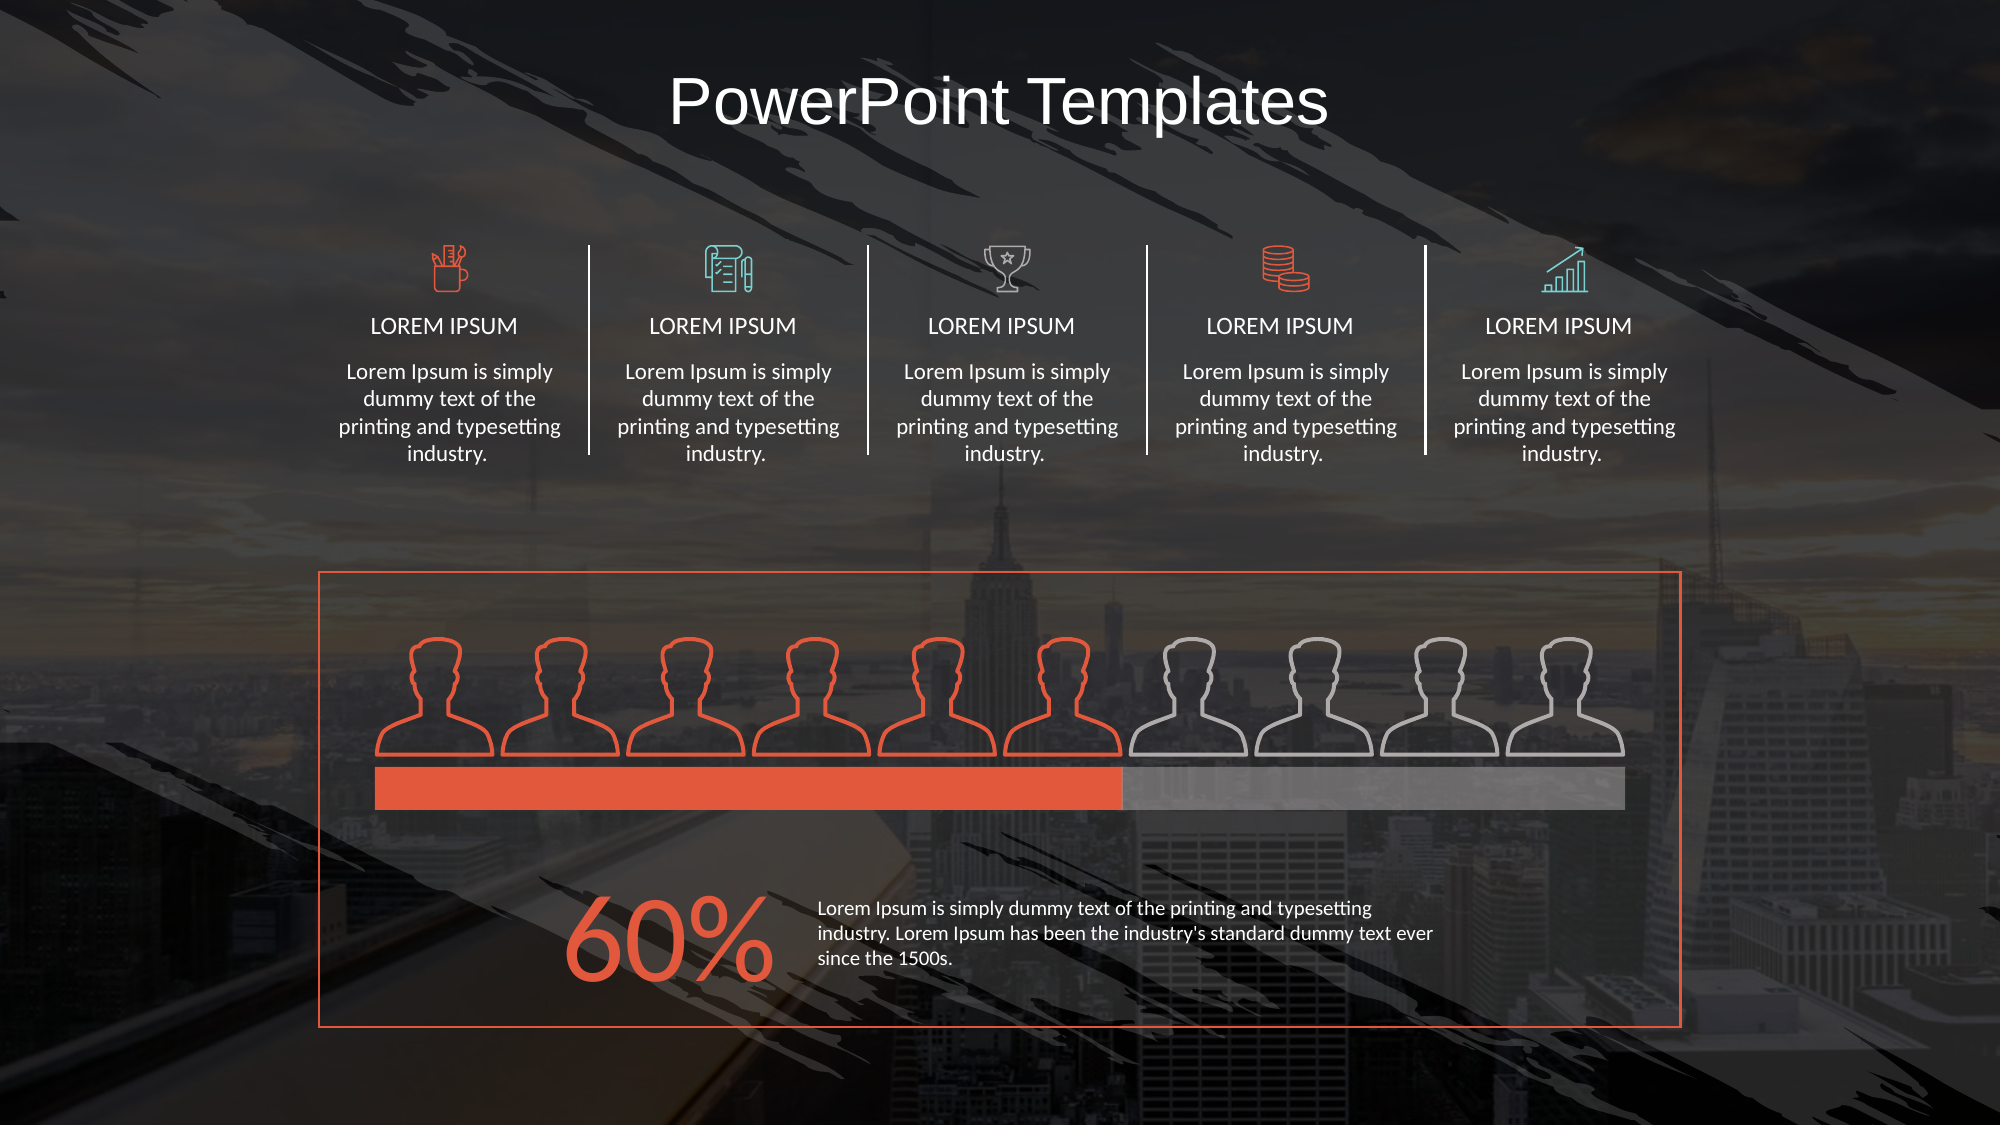

PowerPoint Templates

LOREM IPSUM
LOREM IPSUM
LOREM IPSUM
LOREM IPSUM
LOREM IPSUM
Lorem Ipsum is simply dummy text of the printing and typesetting industry.
Lorem Ipsum is simply dummy text of the printing and typesetting industry.
Lorem Ipsum is simply dummy text of the printing and typesetting industry.
Lorem Ipsum is simply dummy text of the printing and typesetting industry.
Lorem Ipsum is simply dummy text of the printing and typesetting industry.

60%
Lorem Ipsum is simply dummy text of the printing and typesetting industry. Lorem Ipsum has been the industry's standard dummy text ever since the 1500s.
10/28/2022
24